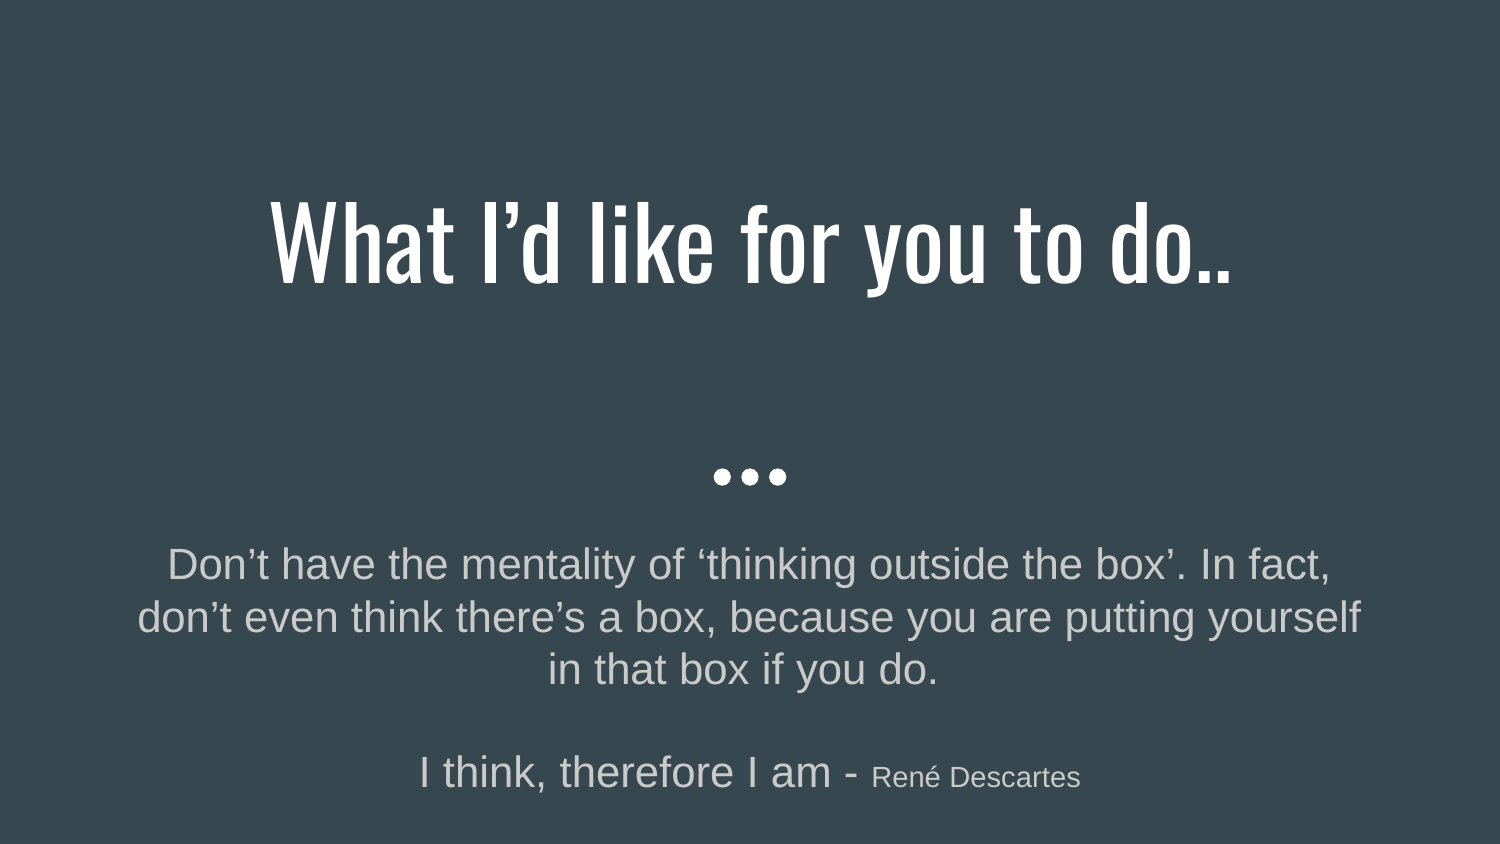

# What I’d like for you to do..
Don’t have the mentality of ‘thinking outside the box’. In fact, don’t even think there’s a box, because you are putting yourself in that box if you do.

I think, therefore I am - René Descartes